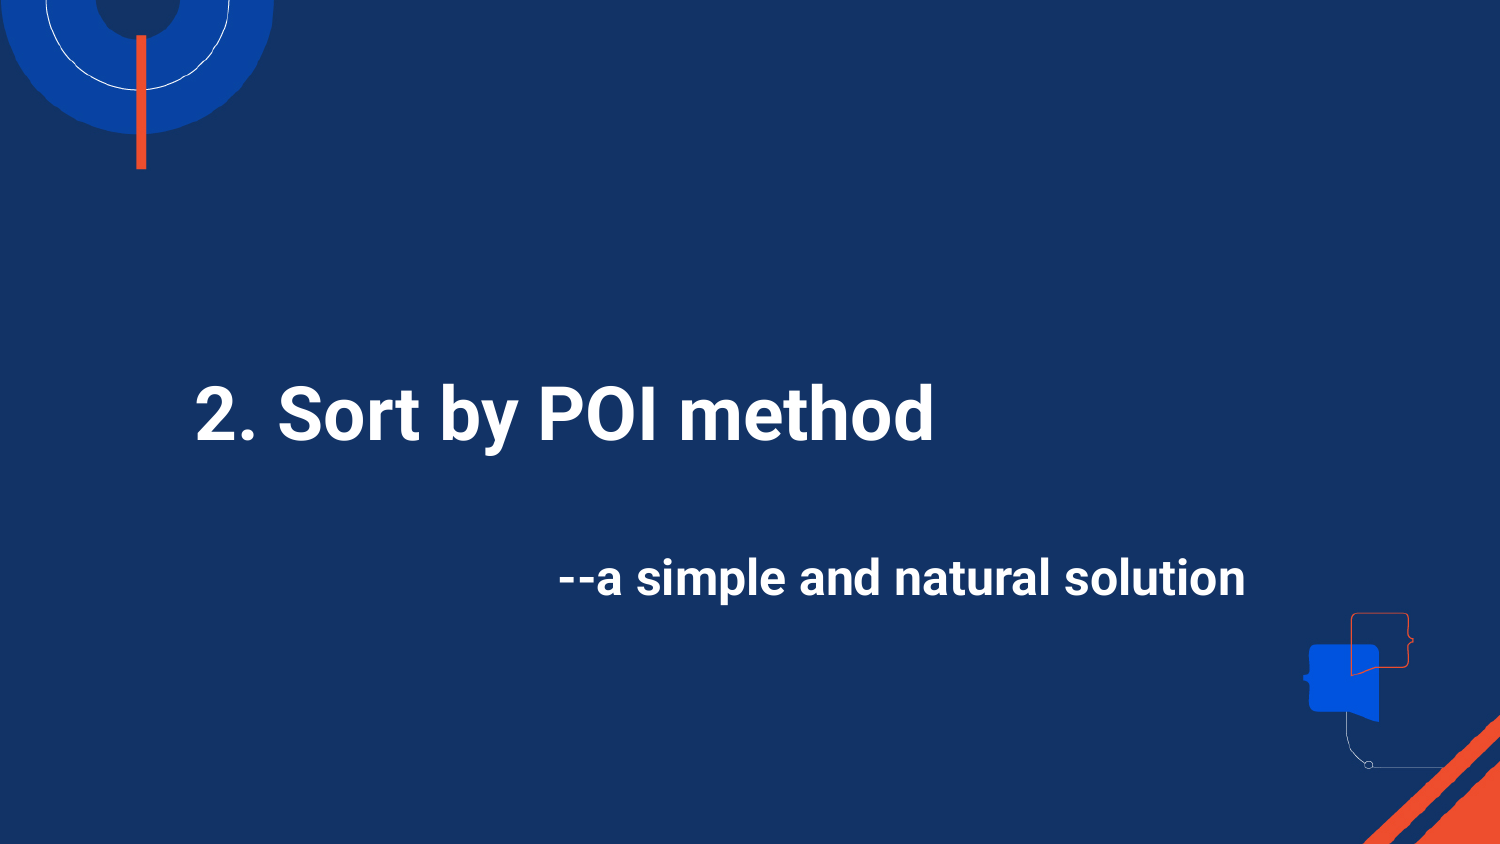

2. Sort by POI method

--a simple and natural solution